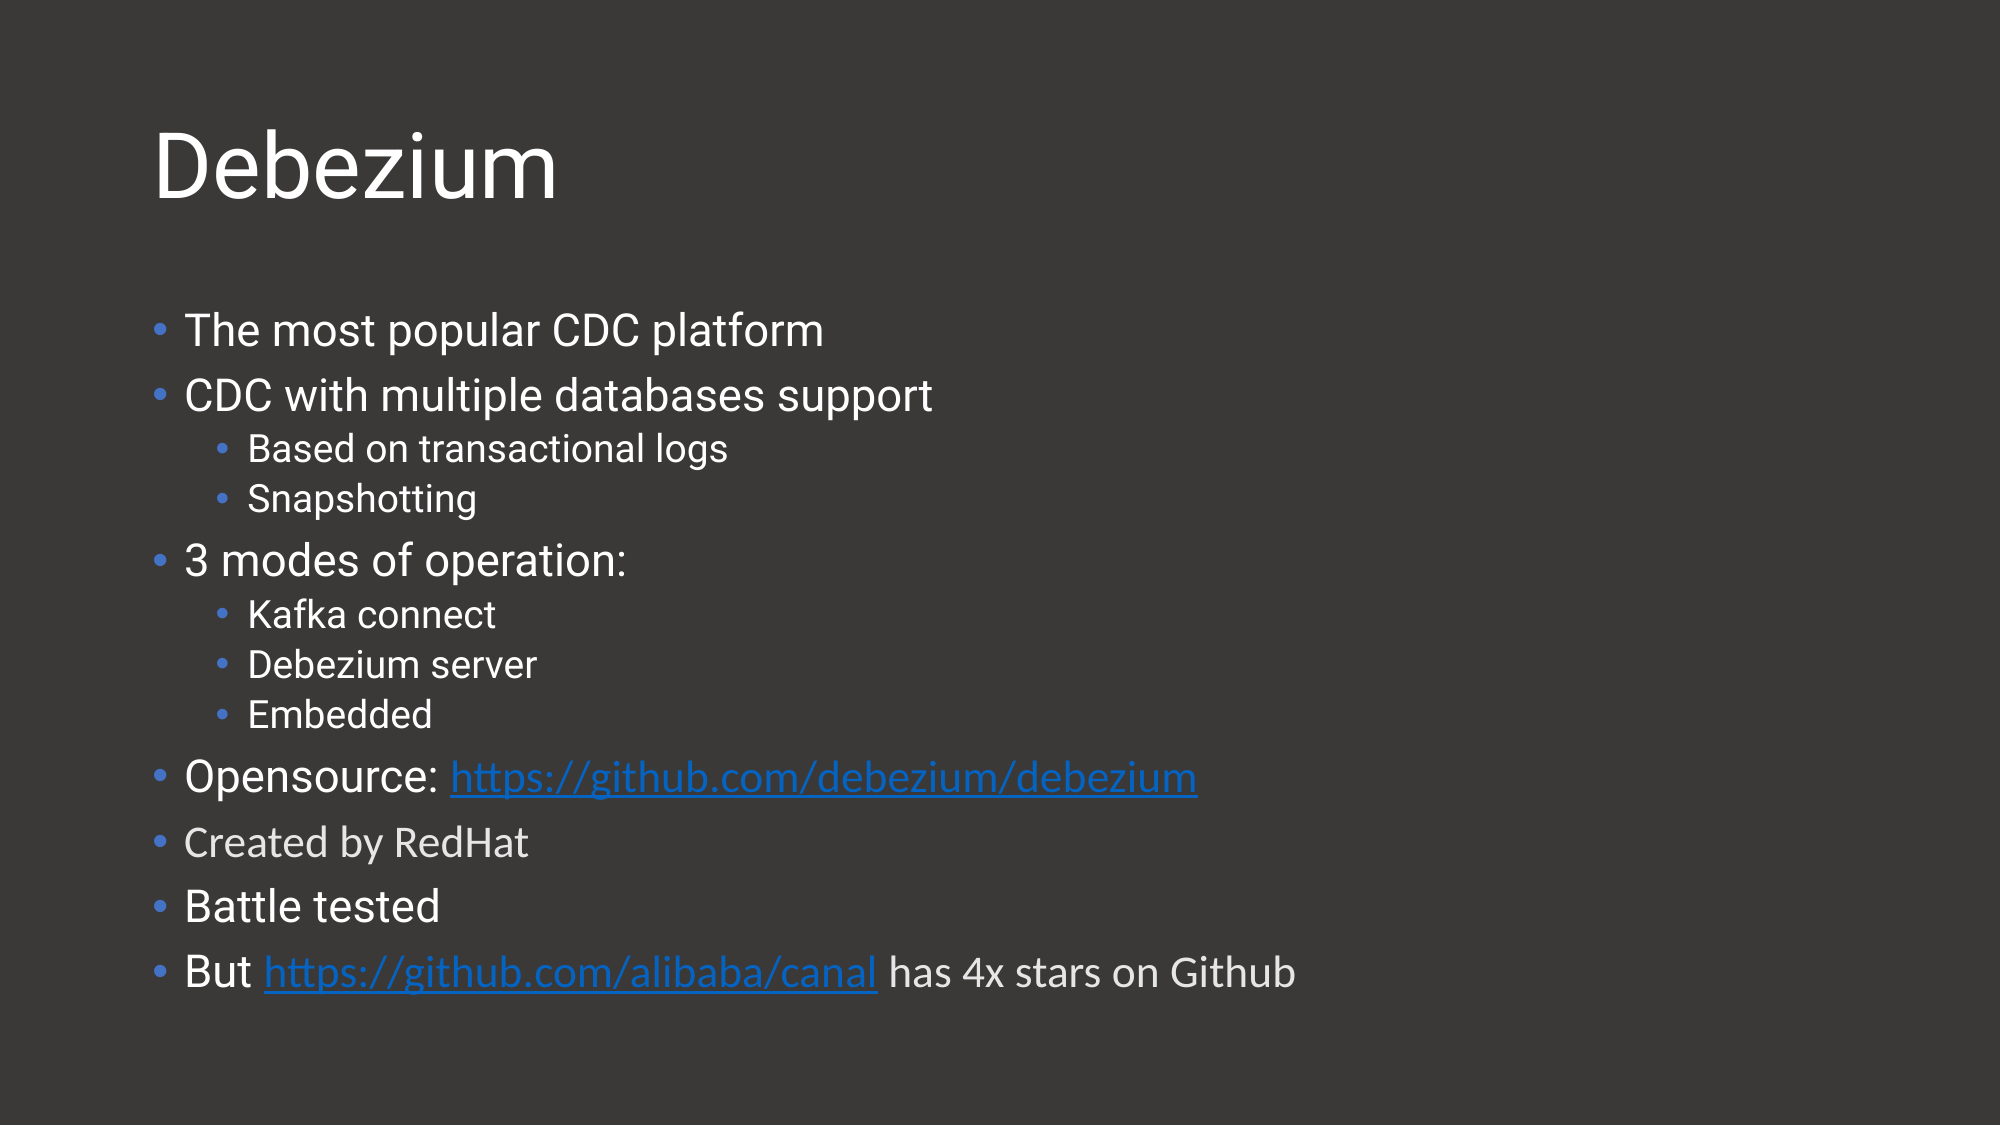

# Debezium
The most popular CDC platform
CDC with multiple databases support
Based on transactional logs
Snapshotting
3 modes of operation:
Kafka connect
Debezium server
Embedded
Opensource: https://github.com/debezium/debezium
Created by RedHat
Battle tested
But https://github.com/alibaba/canal has 4x stars on Github